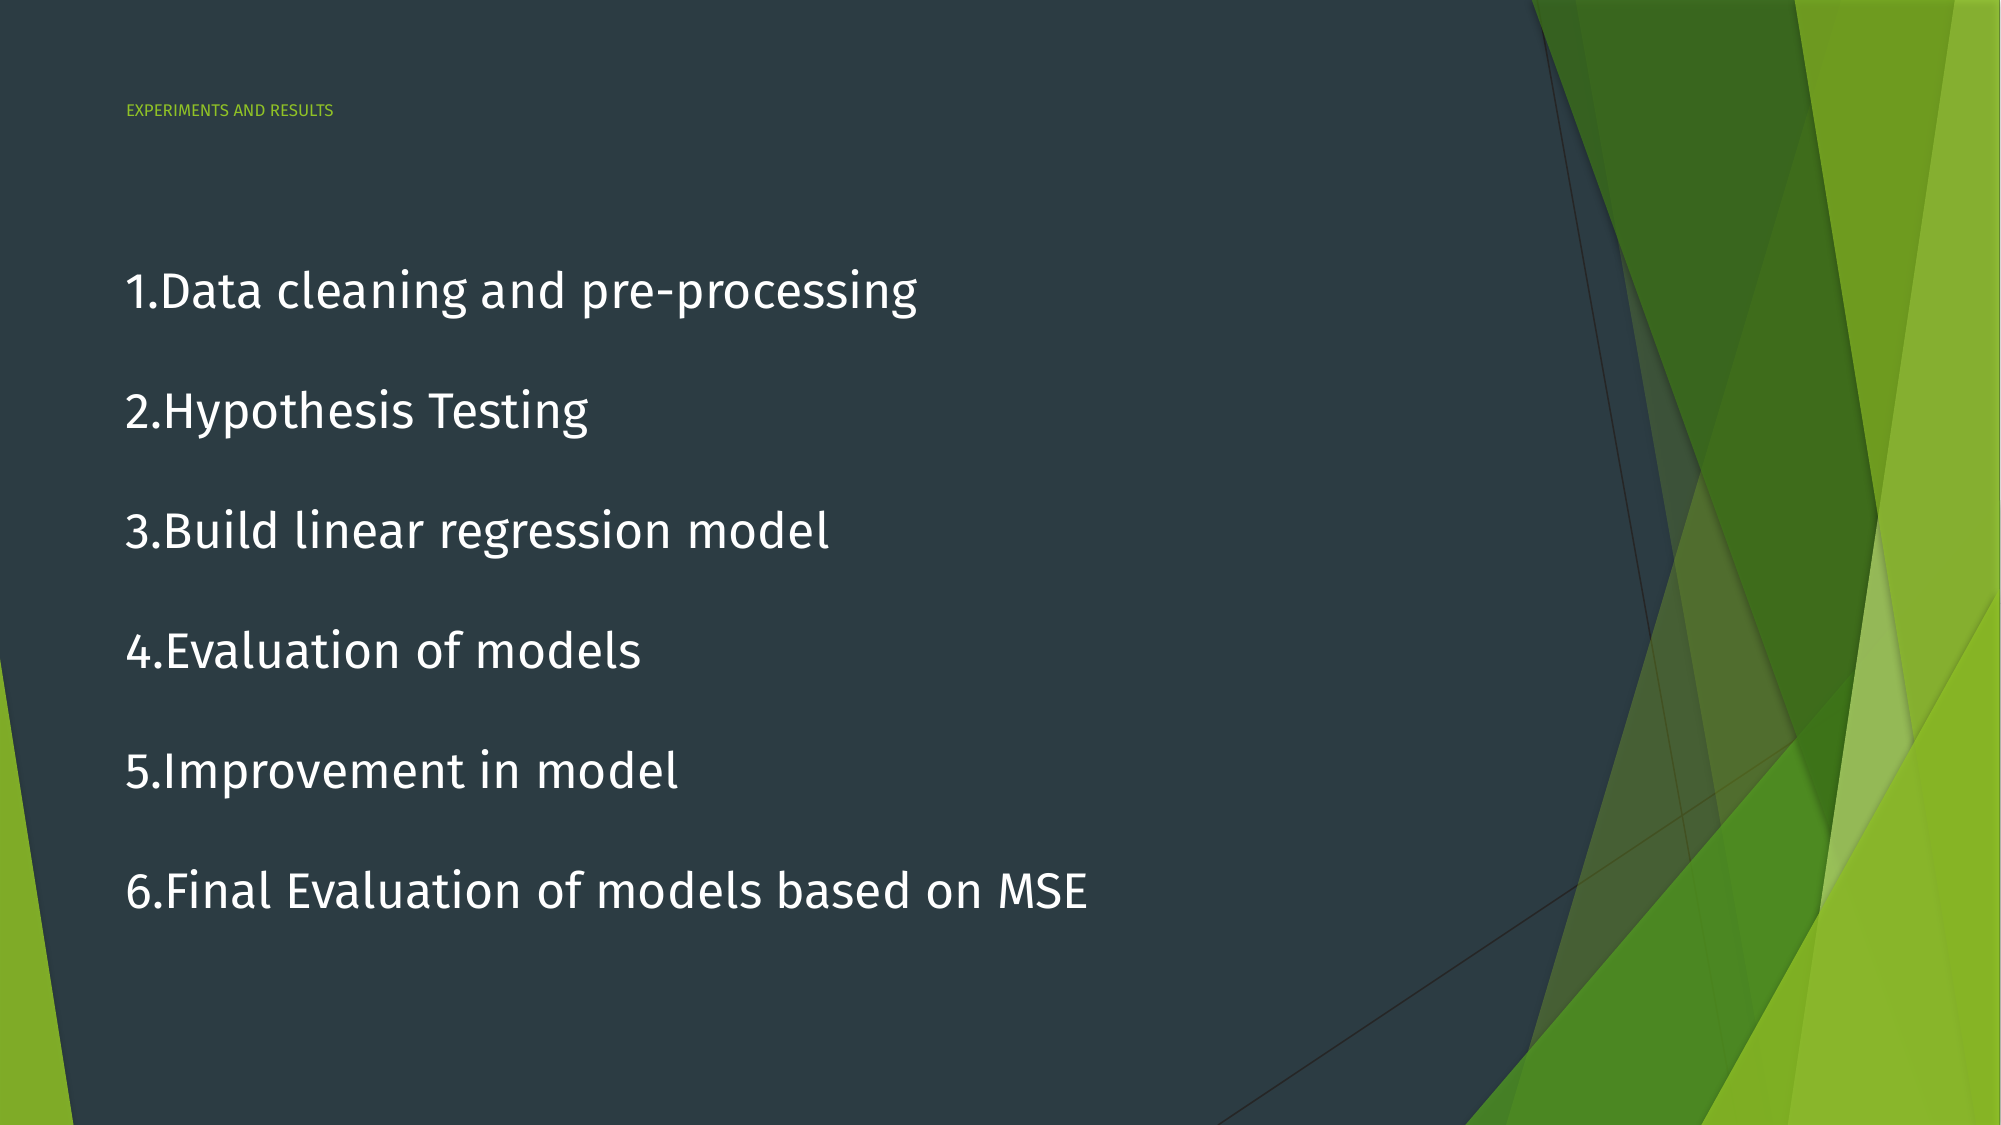

# EXPERIMENTS AND RESULTS
1.Data cleaning and pre-processing
2.Hypothesis Testing
3.Build linear regression model
4.Evaluation of models
5.Improvement in model
6.Final Evaluation of models based on MSE